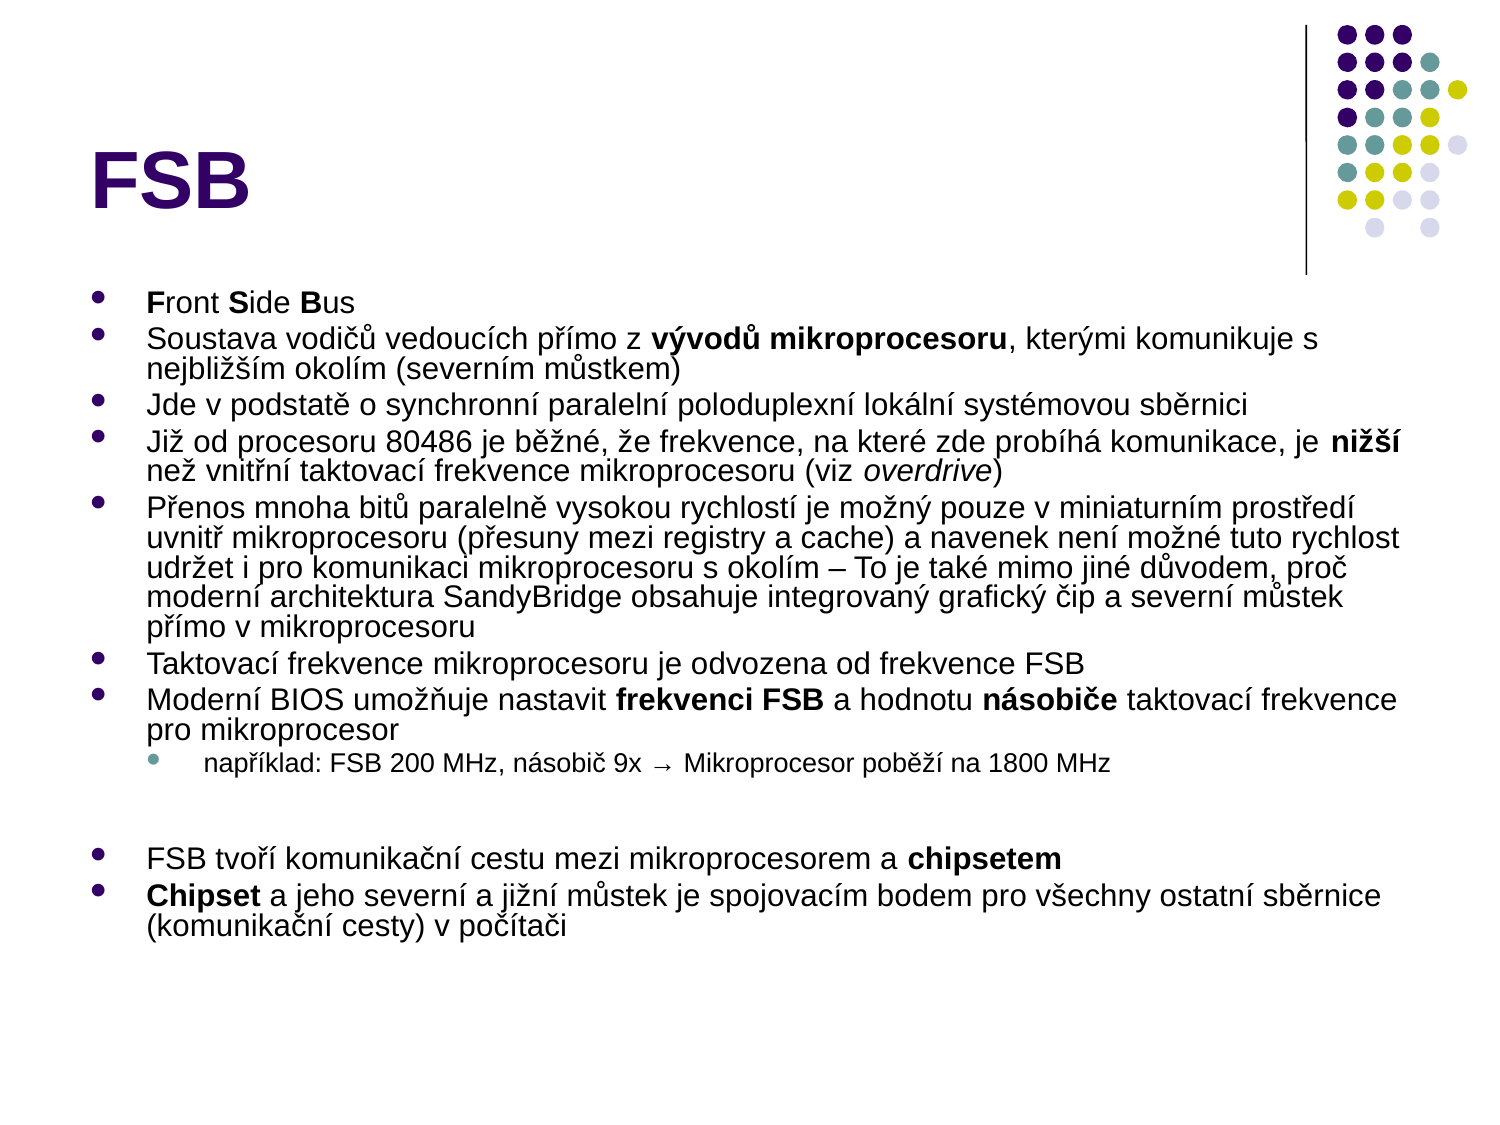

# FSB
Front Side Bus
Soustava vodičů vedoucích přímo z vývodů mikroprocesoru, kterými komunikuje s nejbližším okolím (severním můstkem)
Jde v podstatě o synchronní paralelní poloduplexní lokální systémovou sběrnici
Již od procesoru 80486 je běžné, že frekvence, na které zde probíhá komunikace, je nižší než vnitřní taktovací frekvence mikroprocesoru (viz overdrive)
Přenos mnoha bitů paralelně vysokou rychlostí je možný pouze v miniaturním prostředí uvnitř mikroprocesoru (přesuny mezi registry a cache) a navenek není možné tuto rychlost udržet i pro komunikaci mikroprocesoru s okolím – To je také mimo jiné důvodem, proč moderní architektura SandyBridge obsahuje integrovaný grafický čip a severní můstek přímo v mikroprocesoru
Taktovací frekvence mikroprocesoru je odvozena od frekvence FSB
Moderní BIOS umožňuje nastavit frekvenci FSB a hodnotu násobiče taktovací frekvence pro mikroprocesor
například: FSB 200 MHz, násobič 9x → Mikroprocesor poběží na 1800 MHz

FSB tvoří komunikační cestu mezi mikroprocesorem a chipsetem
Chipset a jeho severní a jižní můstek je spojovacím bodem pro všechny ostatní sběrnice (komunikační cesty) v počítači